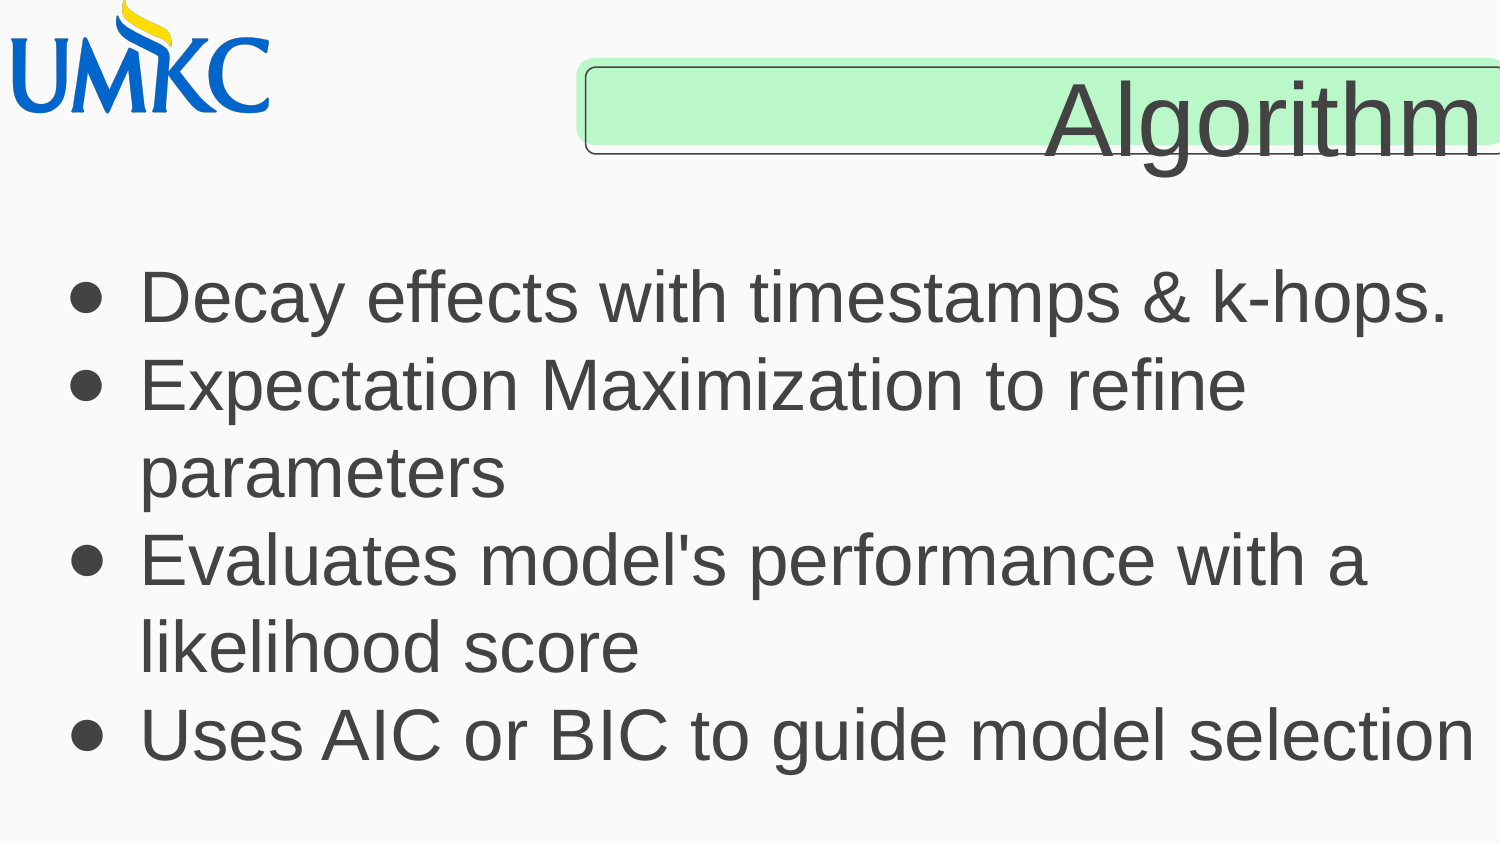

Algorithm
Decay effects with timestamps & k-hops.
Expectation Maximization to refine parameters
Evaluates model's performance with a likelihood score
Uses AIC or BIC to guide model selection